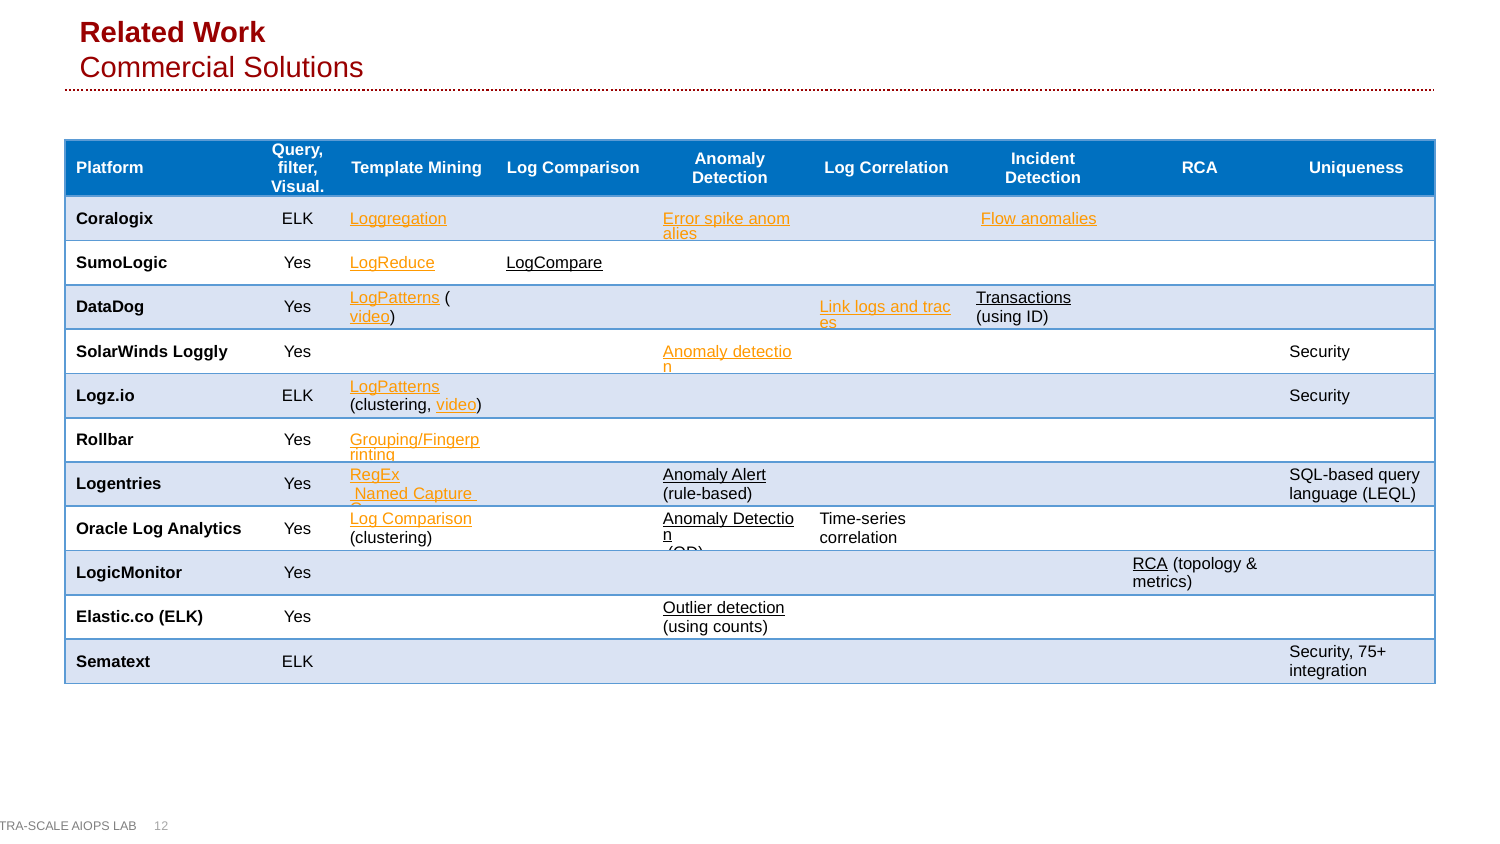

# Related Work Commercial Solutions
| Platform | Query, filter, Visual. | Template Mining | Log Comparison | Anomaly Detection | Log Correlation | Incident Detection | RCA | Uniqueness |
| --- | --- | --- | --- | --- | --- | --- | --- | --- |
| Coralogix | ELK | Loggregation |  | Error spike anomalies |  | Flow anomalies |  |  |
| SumoLogic | Yes | LogReduce | LogCompare |  |  |  |  |  |
| DataDog | Yes | LogPatterns (video) |  |  | Link logs and traces | Transactions (using ID) |  |  |
| SolarWinds Loggly | Yes |  |  | Anomaly detection |  |  |  | Security |
| Logz.io | ELK | LogPatterns (clustering, video) |  |  |  |  |  | Security |
| Rollbar | Yes | Grouping/Fingerprinting |  |  |  |  |  |  |
| Logentries | Yes | RegEx Named Capture Groups |  | Anomaly Alert (rule-based) |  |  |  | SQL-based query language (LEQL) |
| Oracle Log Analytics | Yes | Log Comparison (clustering) |  | Anomaly Detection (OD) | Time-series correlation |  |  |  |
| LogicMonitor | Yes |  |  |  |  |  | RCA (topology & metrics) |  |
| Elastic.co (ELK) | Yes |  |  | Outlier detection (using counts) |  |  |  |  |
| Sematext | ELK |  |  |  |  |  |  | Security, 75+ integration |